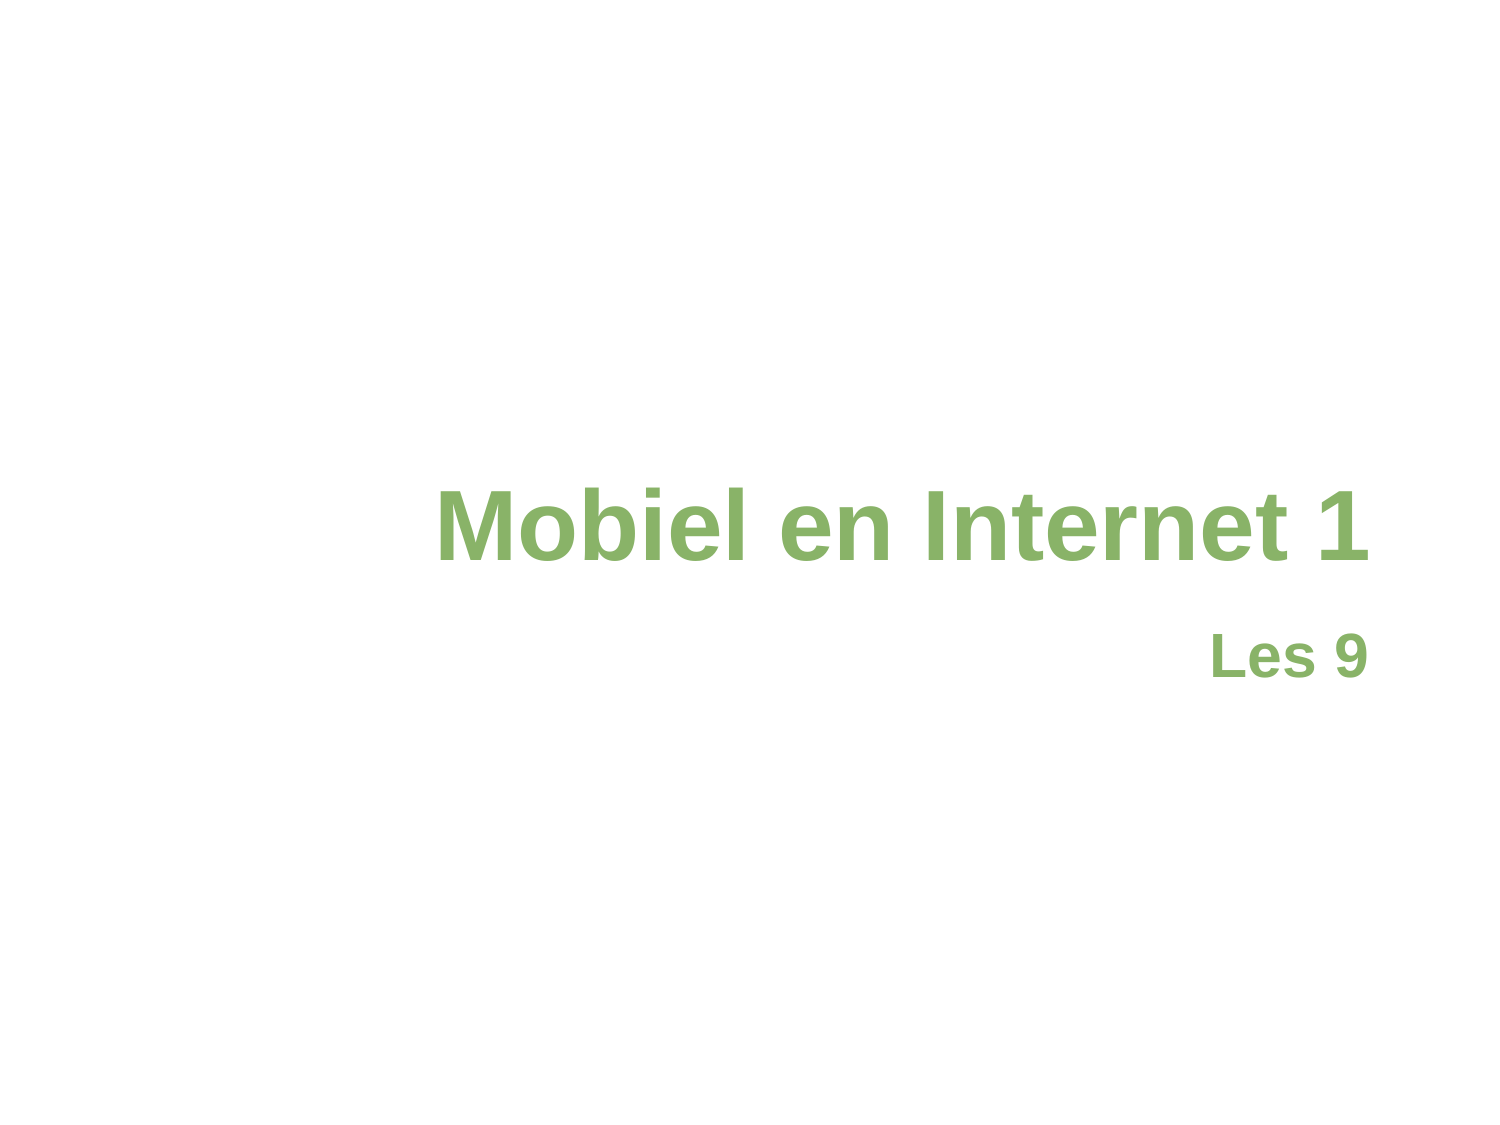

# Mobiel en Internet 1
Les 9